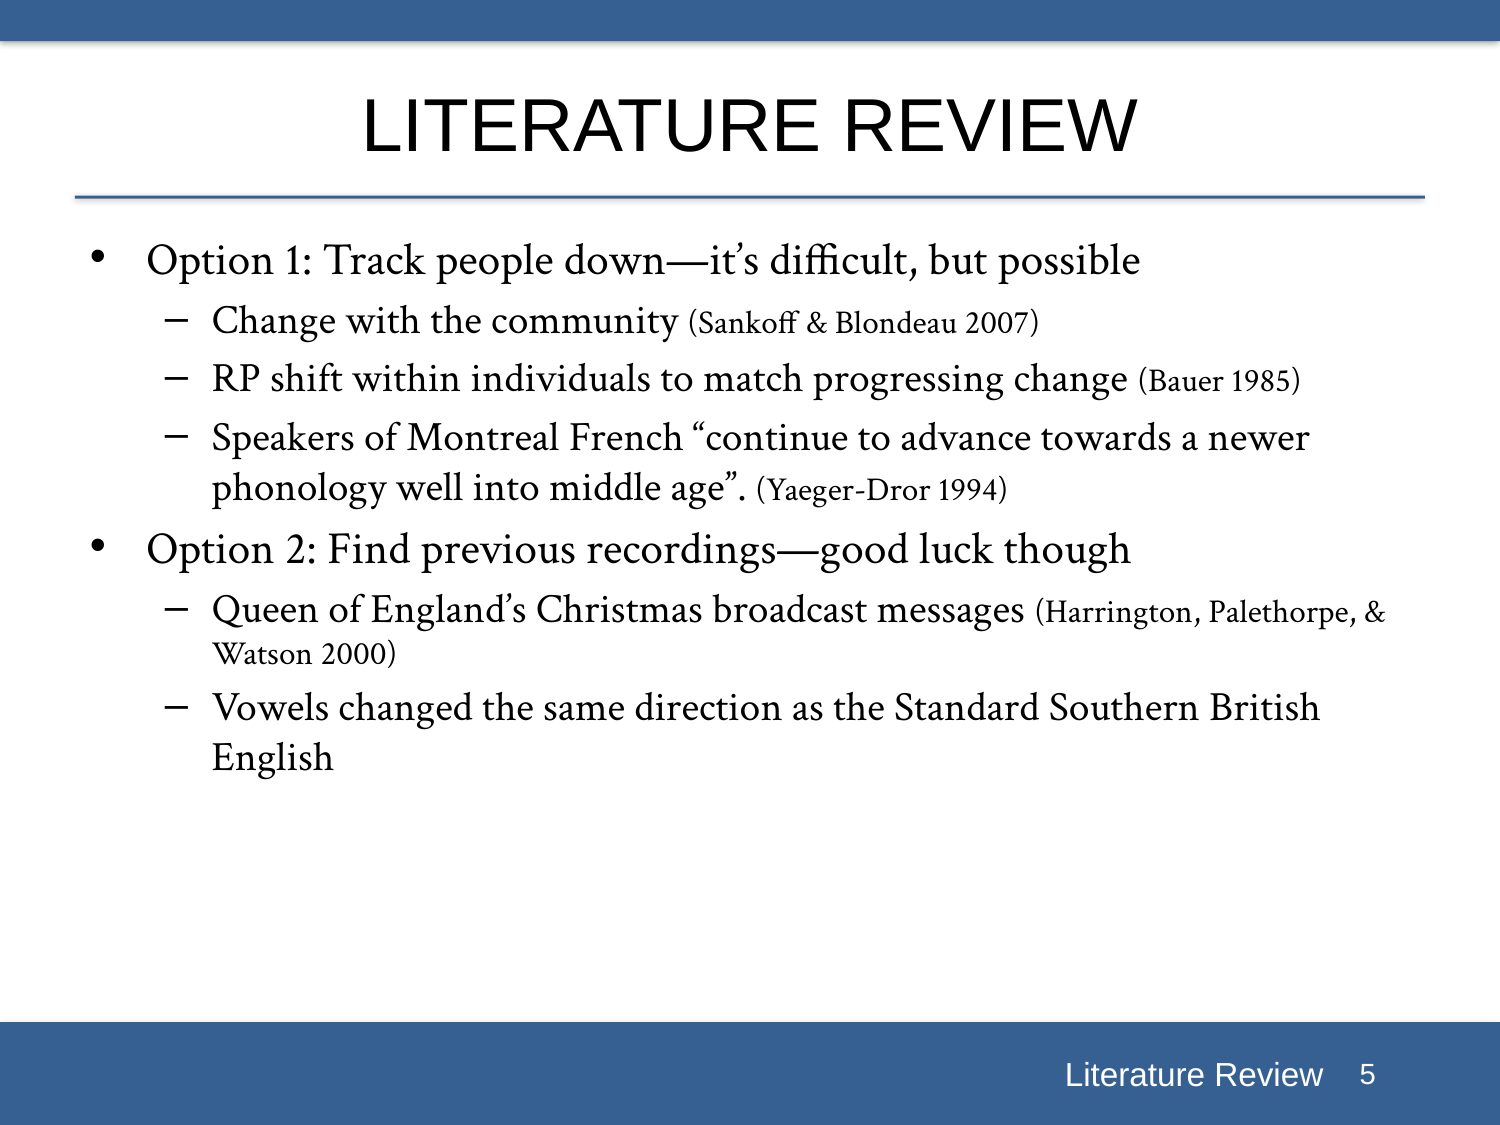

# Literature Review
Option 1: Track people down—it’s difficult, but possible
Change with the community (Sankoff & Blondeau 2007)
RP shift within individuals to match progressing change (Bauer 1985)
Speakers of Montreal French “continue to advance towards a newer phonology well into middle age”. (Yaeger-Dror 1994)
Option 2: Find previous recordings—good luck though
Queen of England’s Christmas broadcast messages (Harrington, Palethorpe, & Watson 2000)
Vowels changed the same direction as the Standard Southern British English

Literature Review
5